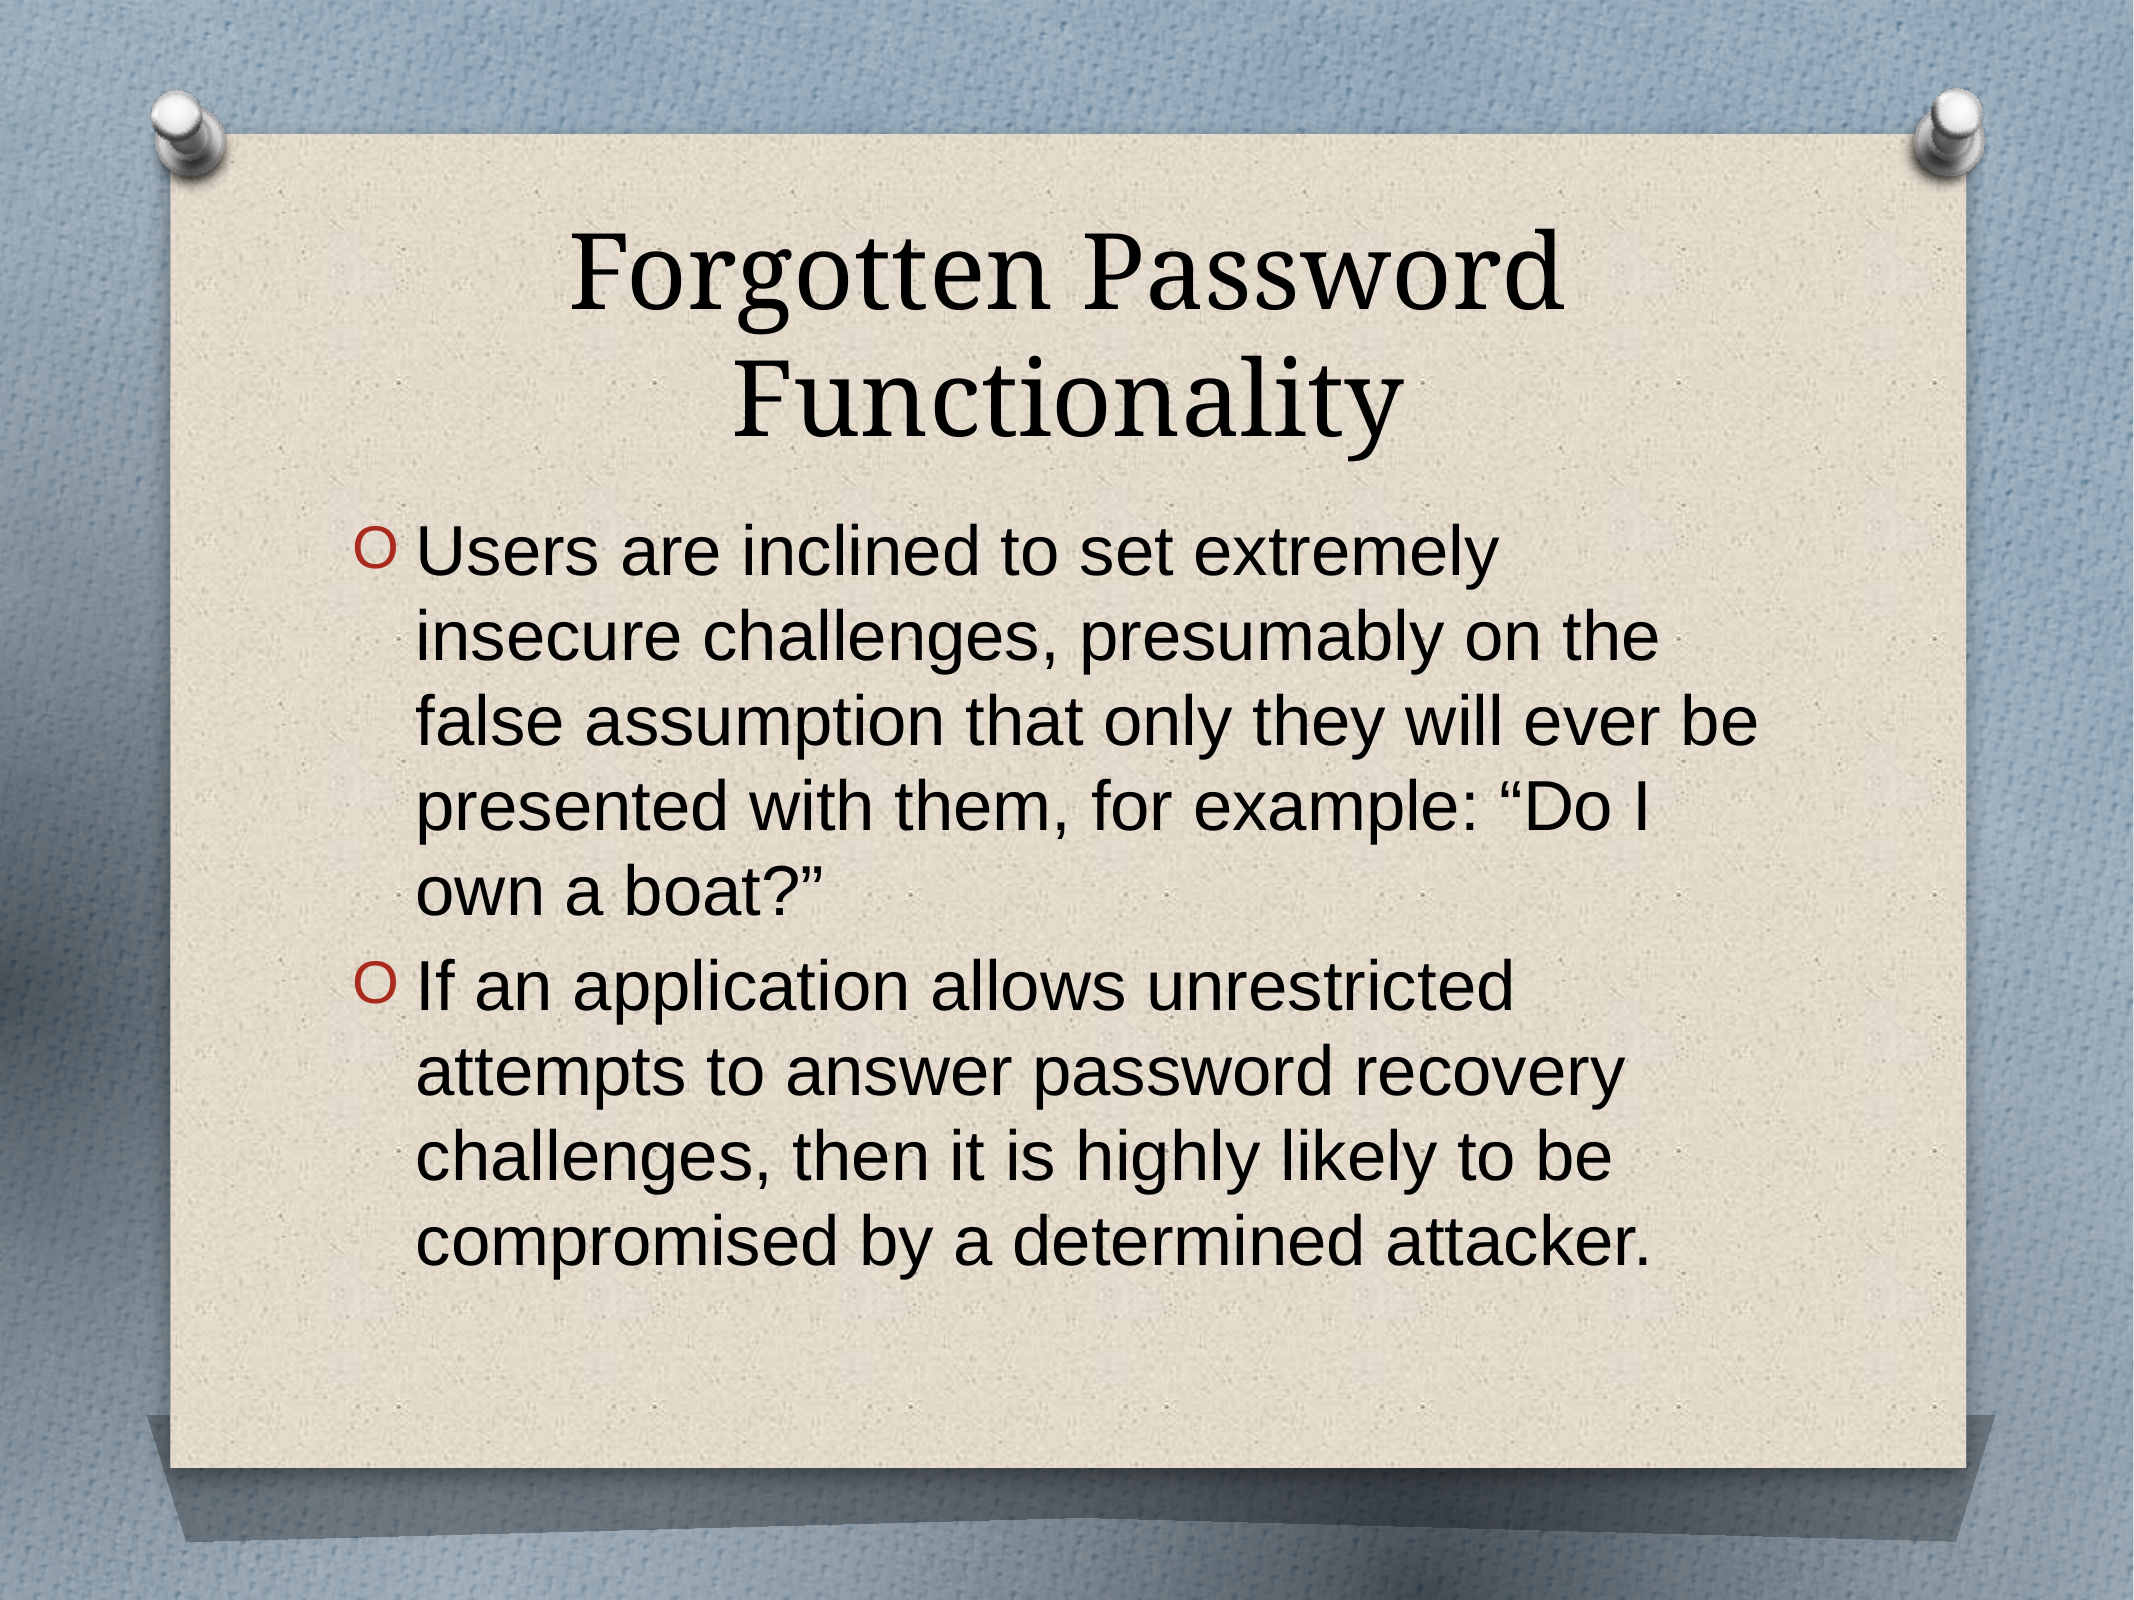

# Forgotten Password Functionality
Users are inclined to set extremely insecure challenges, presumably on the false assumption that only they will ever be presented with them, for example: “Do I own a boat?”
If an application allows unrestricted attempts to answer password recovery challenges, then it is highly likely to be compromised by a determined attacker.